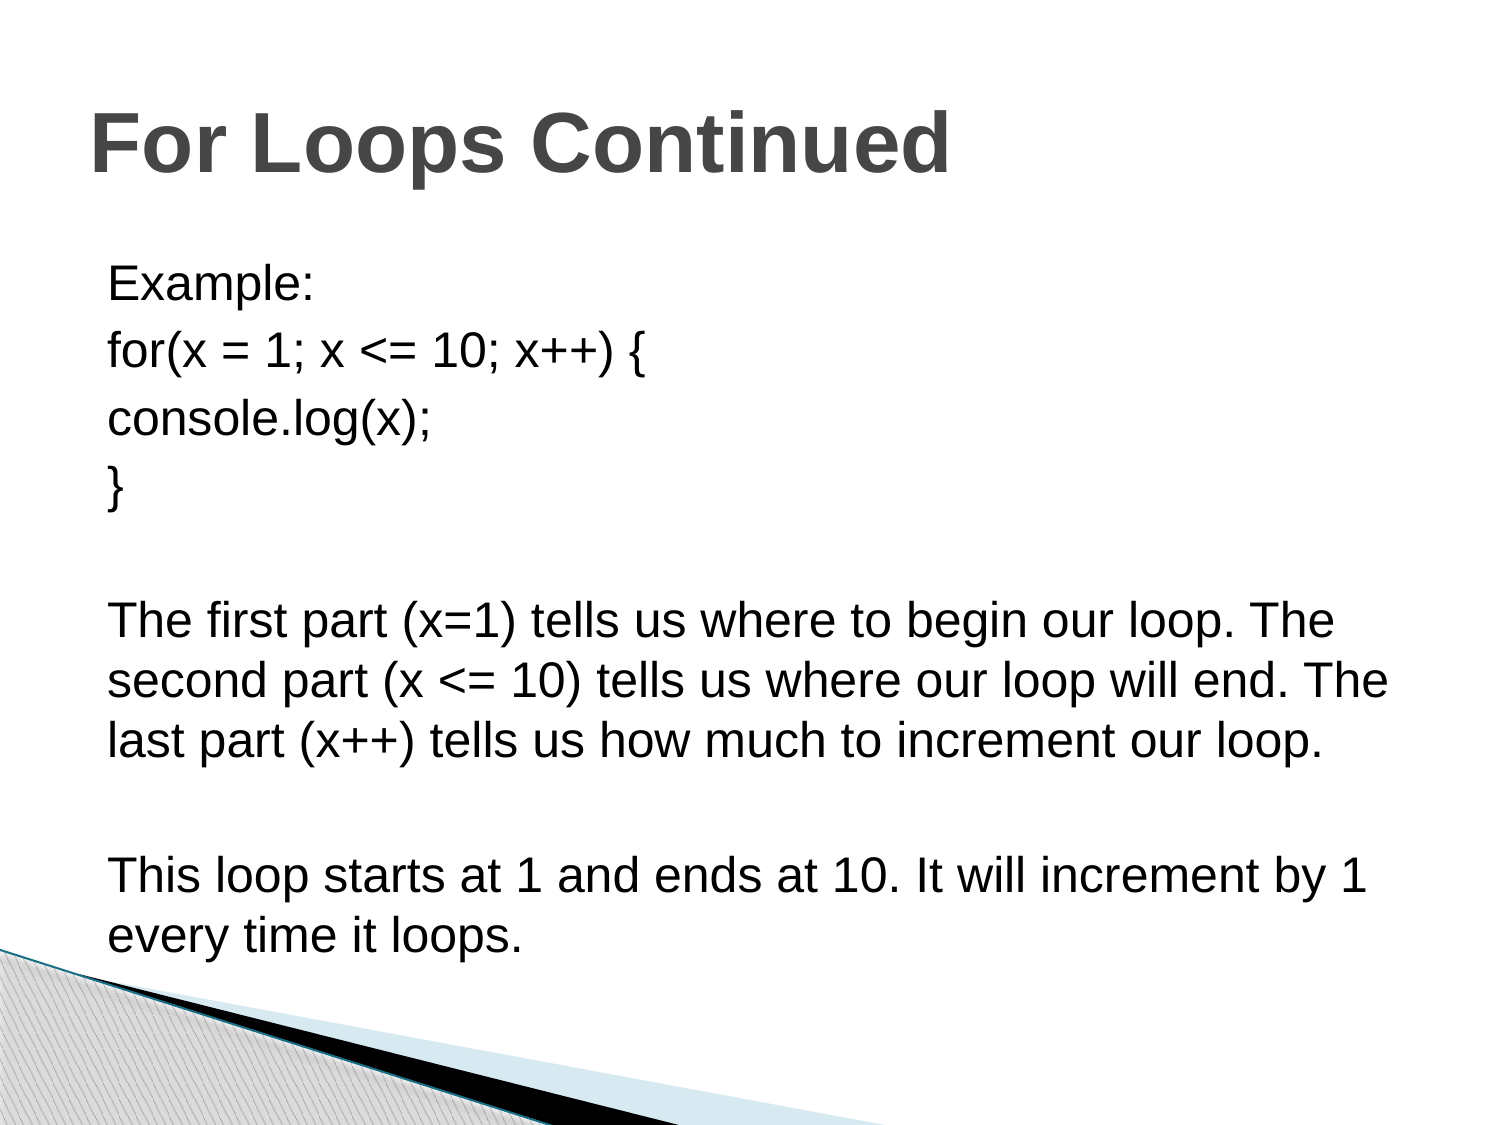

# For Loops Continued
Example:
for(x = 1; x <= 10; x++) {
	console.log(x);
}

The first part (x=1) tells us where to begin our loop. The second part (x <= 10) tells us where our loop will end. The last part (x++) tells us how much to increment our loop.

This loop starts at 1 and ends at 10. It will increment by 1 every time it loops.